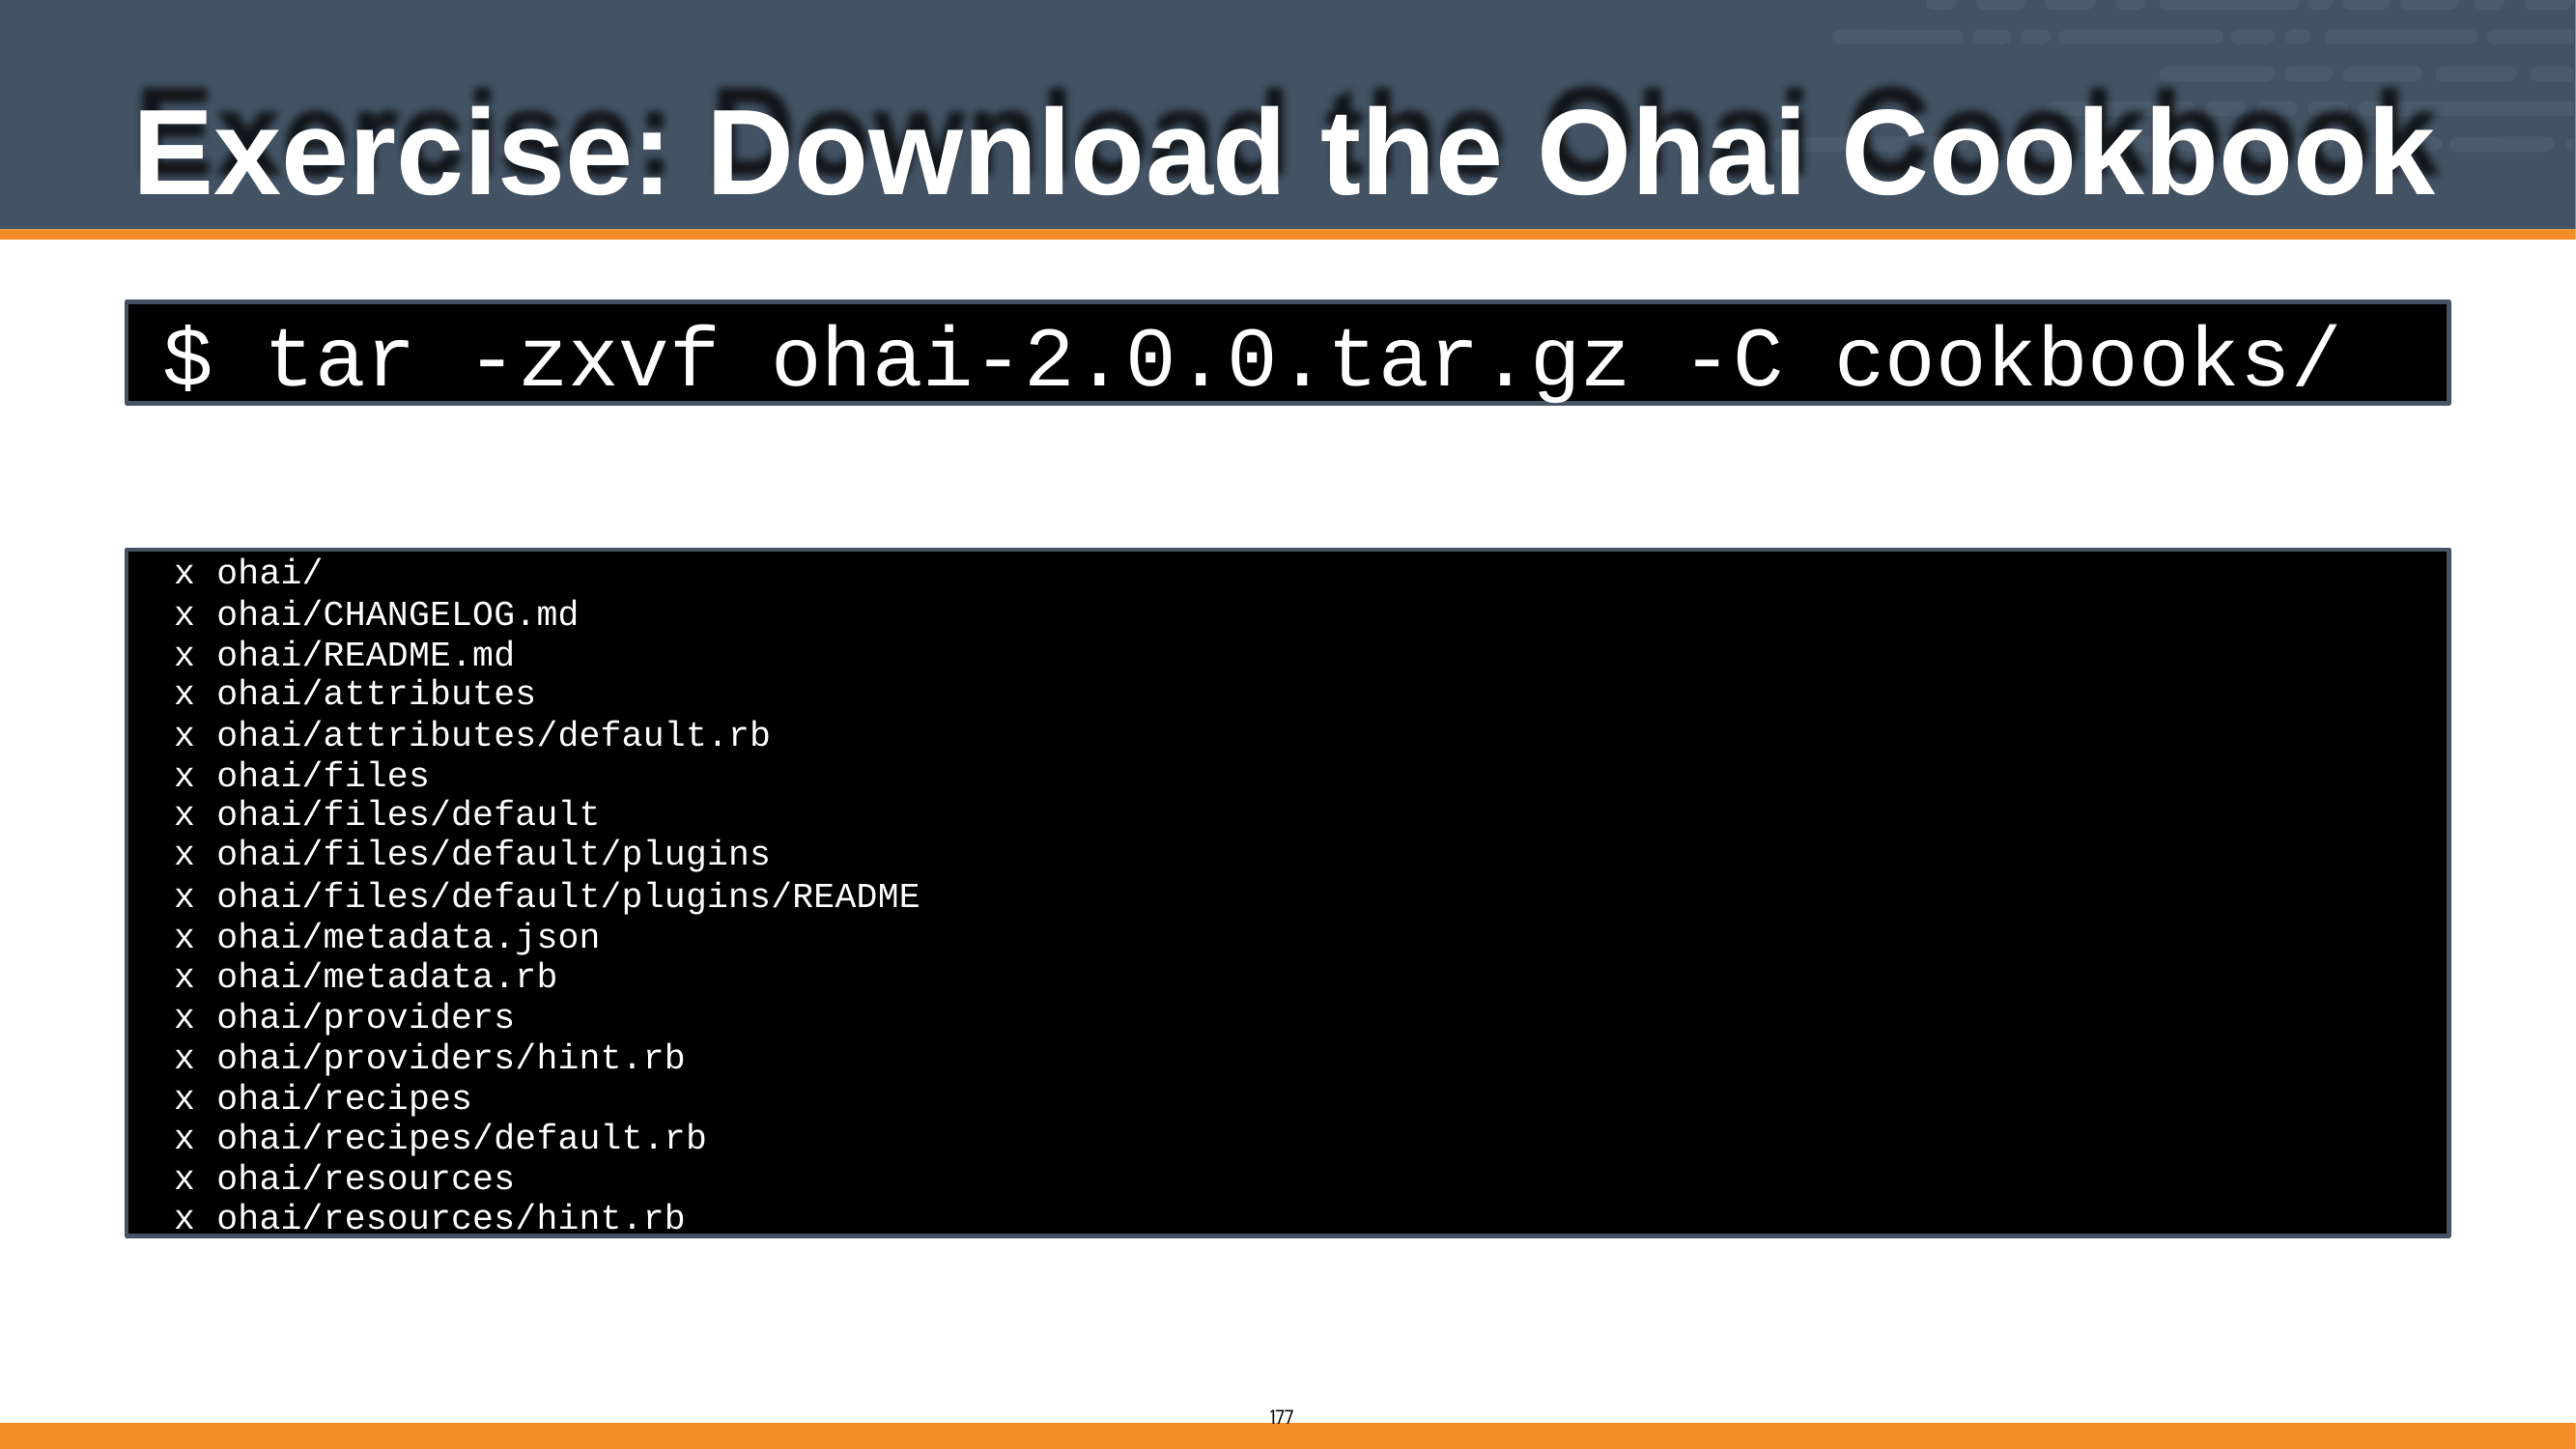

# Exercise: Download the Ohai Cookbook

$ tar -zxvf ohai-2.0.0.tar.gz -C cookbooks/
x ohai/
x ohai/CHANGELOG.md x ohai/README.md
x ohai/attributes
x ohai/attributes/default.rb x ohai/files
x ohai/files/default
x ohai/files/default/plugins
x ohai/files/default/plugins/README x ohai/metadata.json
x ohai/metadata.rb x ohai/providers
x ohai/providers/hint.rb x ohai/recipes
x ohai/recipes/default.rb x ohai/resources
x ohai/resources/hint.rb
177